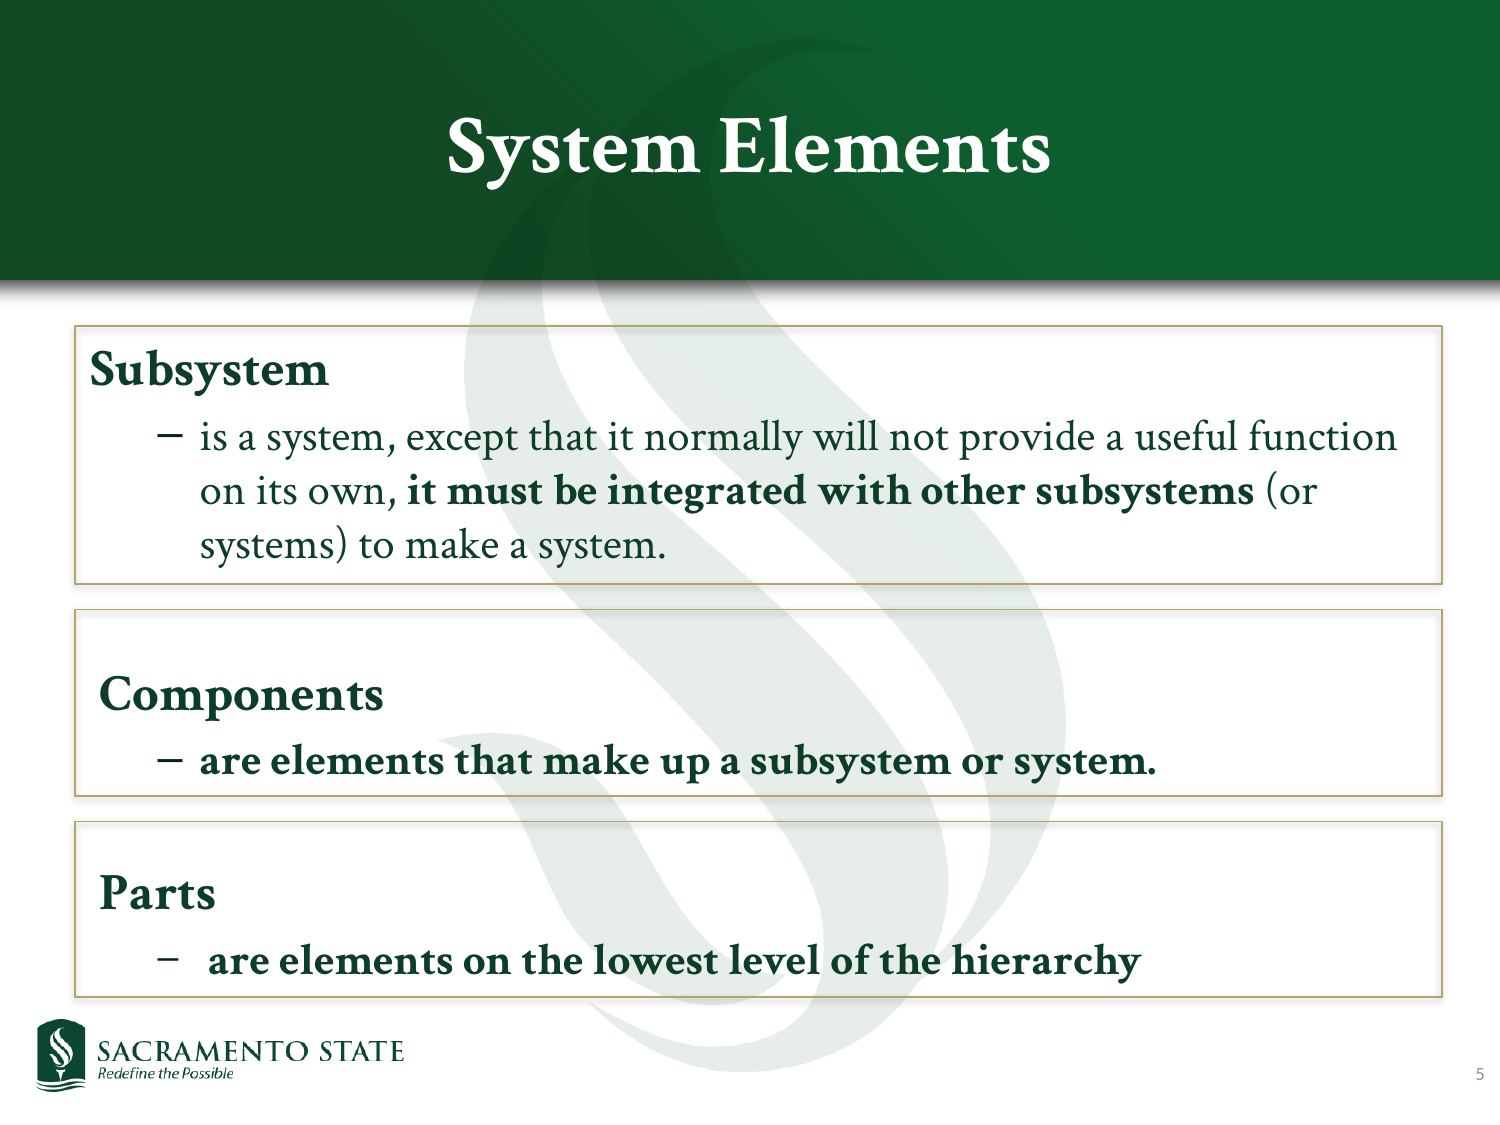

# System Elements
Subsystem
is a system, except that it normally will not provide a useful function on its own, it must be integrated with other subsystems (or systems) to make a system.

 Components
are elements that make up a subsystem or system.

 Parts
 are elements on the lowest level of the hierarchy

5